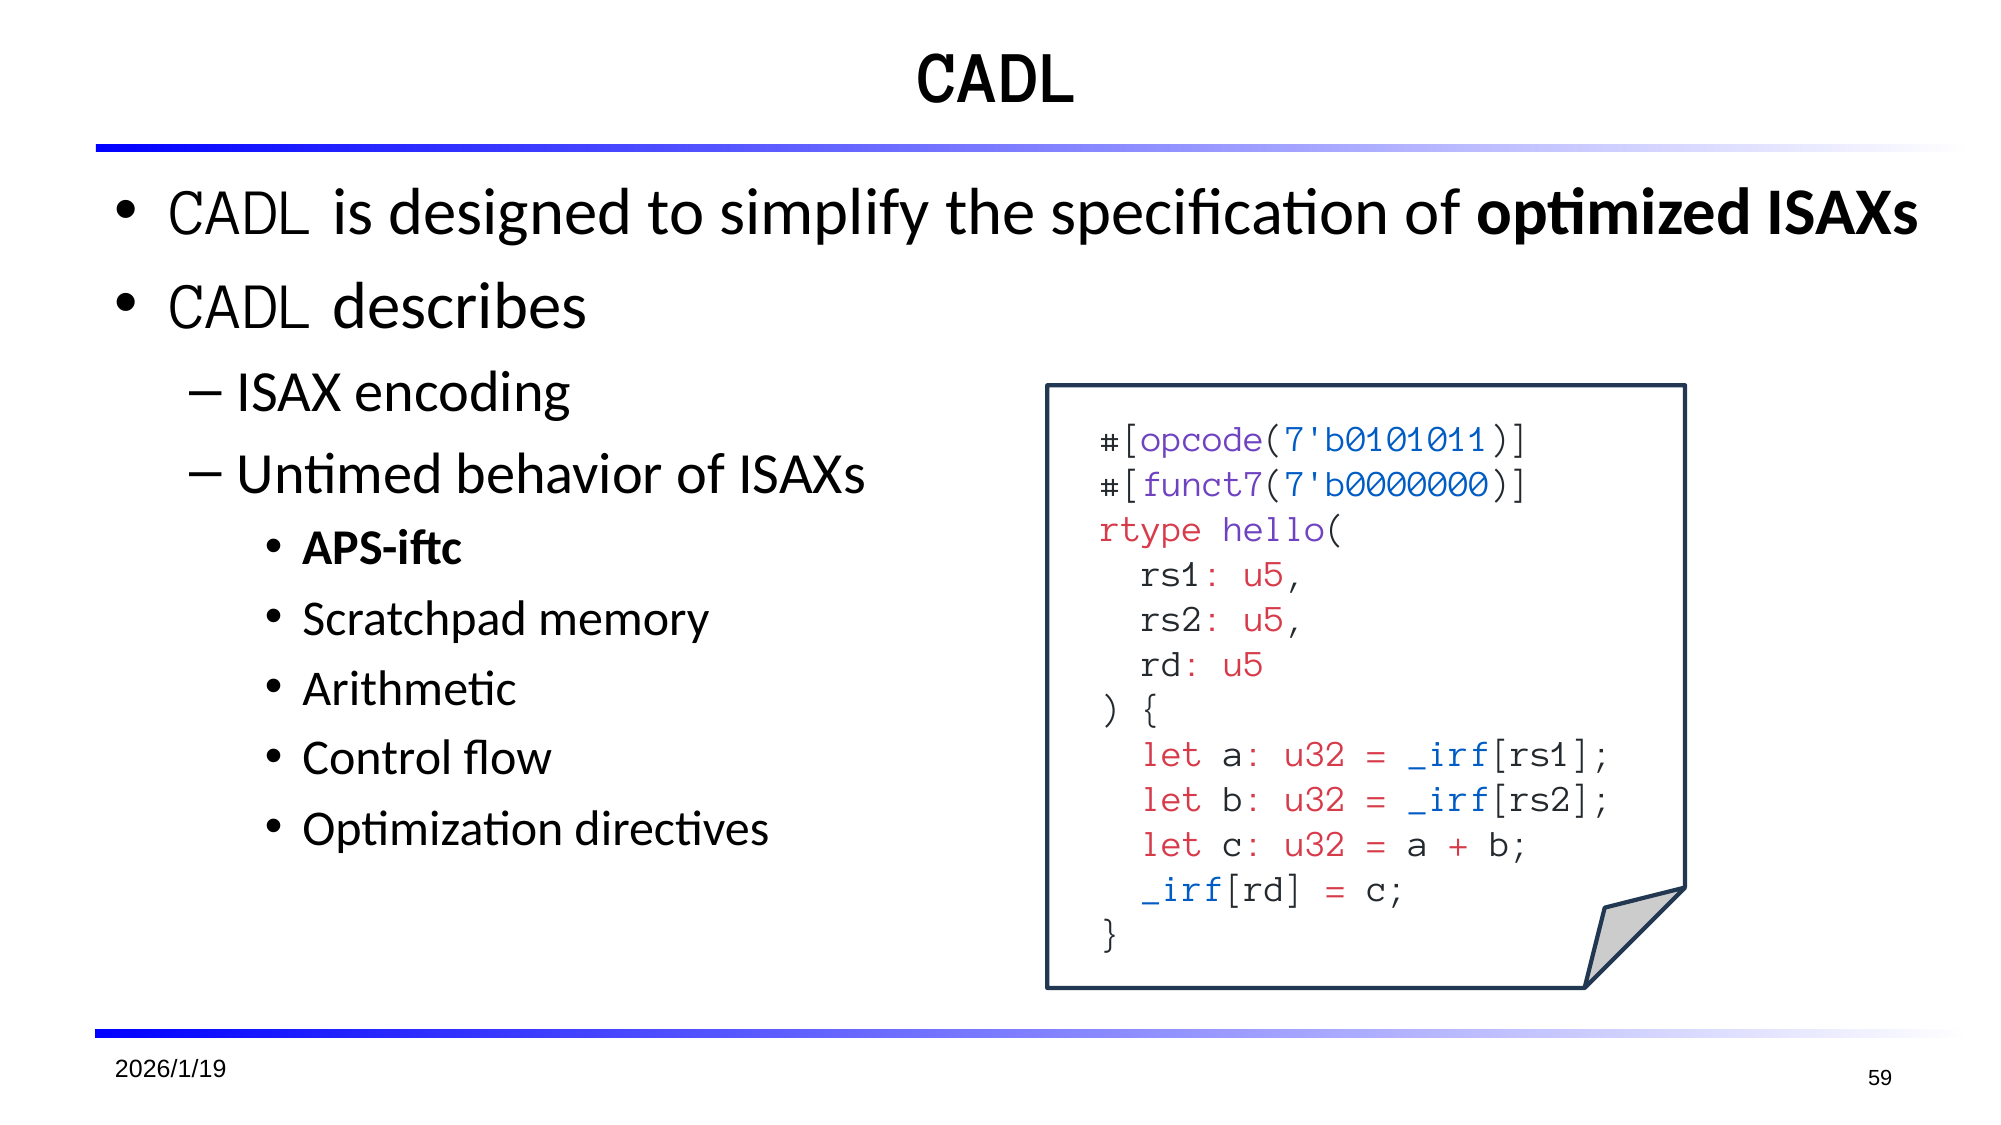

# CADL
CADL is designed to simplify the specification of optimized ISAXs
CADL describes
ISAX encoding
Untimed behavior of ISAXs
APS-iftc
Scratchpad memory
Arithmetic
Control flow
Optimization directives

#[opcode(7'b0101011)]
#[funct7(7'b0000000)]
rtype hello(
  rs1: u5,
  rs2: u5,
  rd: u5
) {
  let a: u32 = _irf[rs1];
  let b: u32 = _irf[rs2];
  let c: u32 = a + b;
  _irf[rd] = c;
}
2026/1/19
59